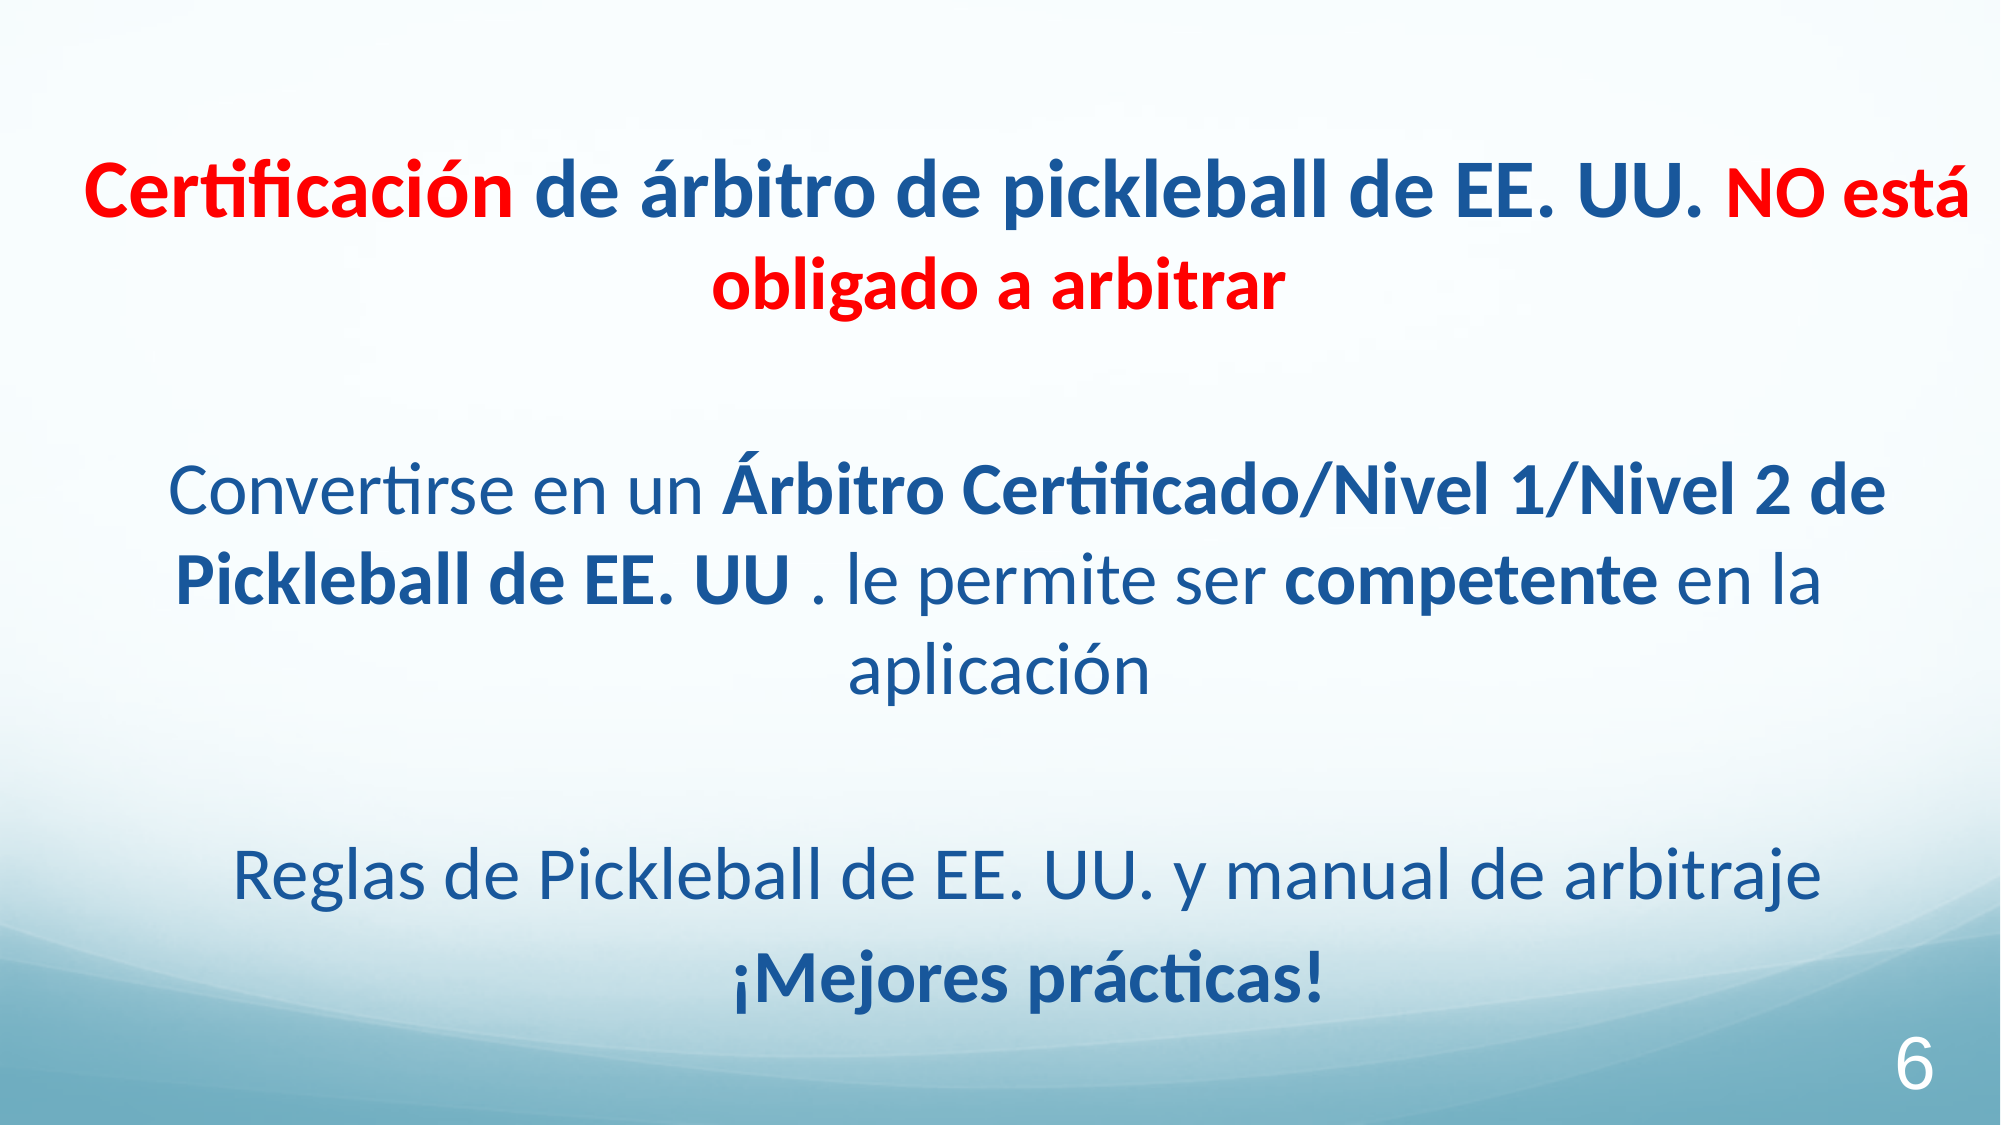

Certificación de árbitro de pickleball de EE. UU. NO está obligado a arbitrar

Convertirse en un Árbitro Certificado/Nivel 1/Nivel 2 de Pickleball de EE. UU . le permite ser competente en la aplicación

Reglas de Pickleball de EE. UU. y manual de arbitraje
¡Mejores prácticas!
6